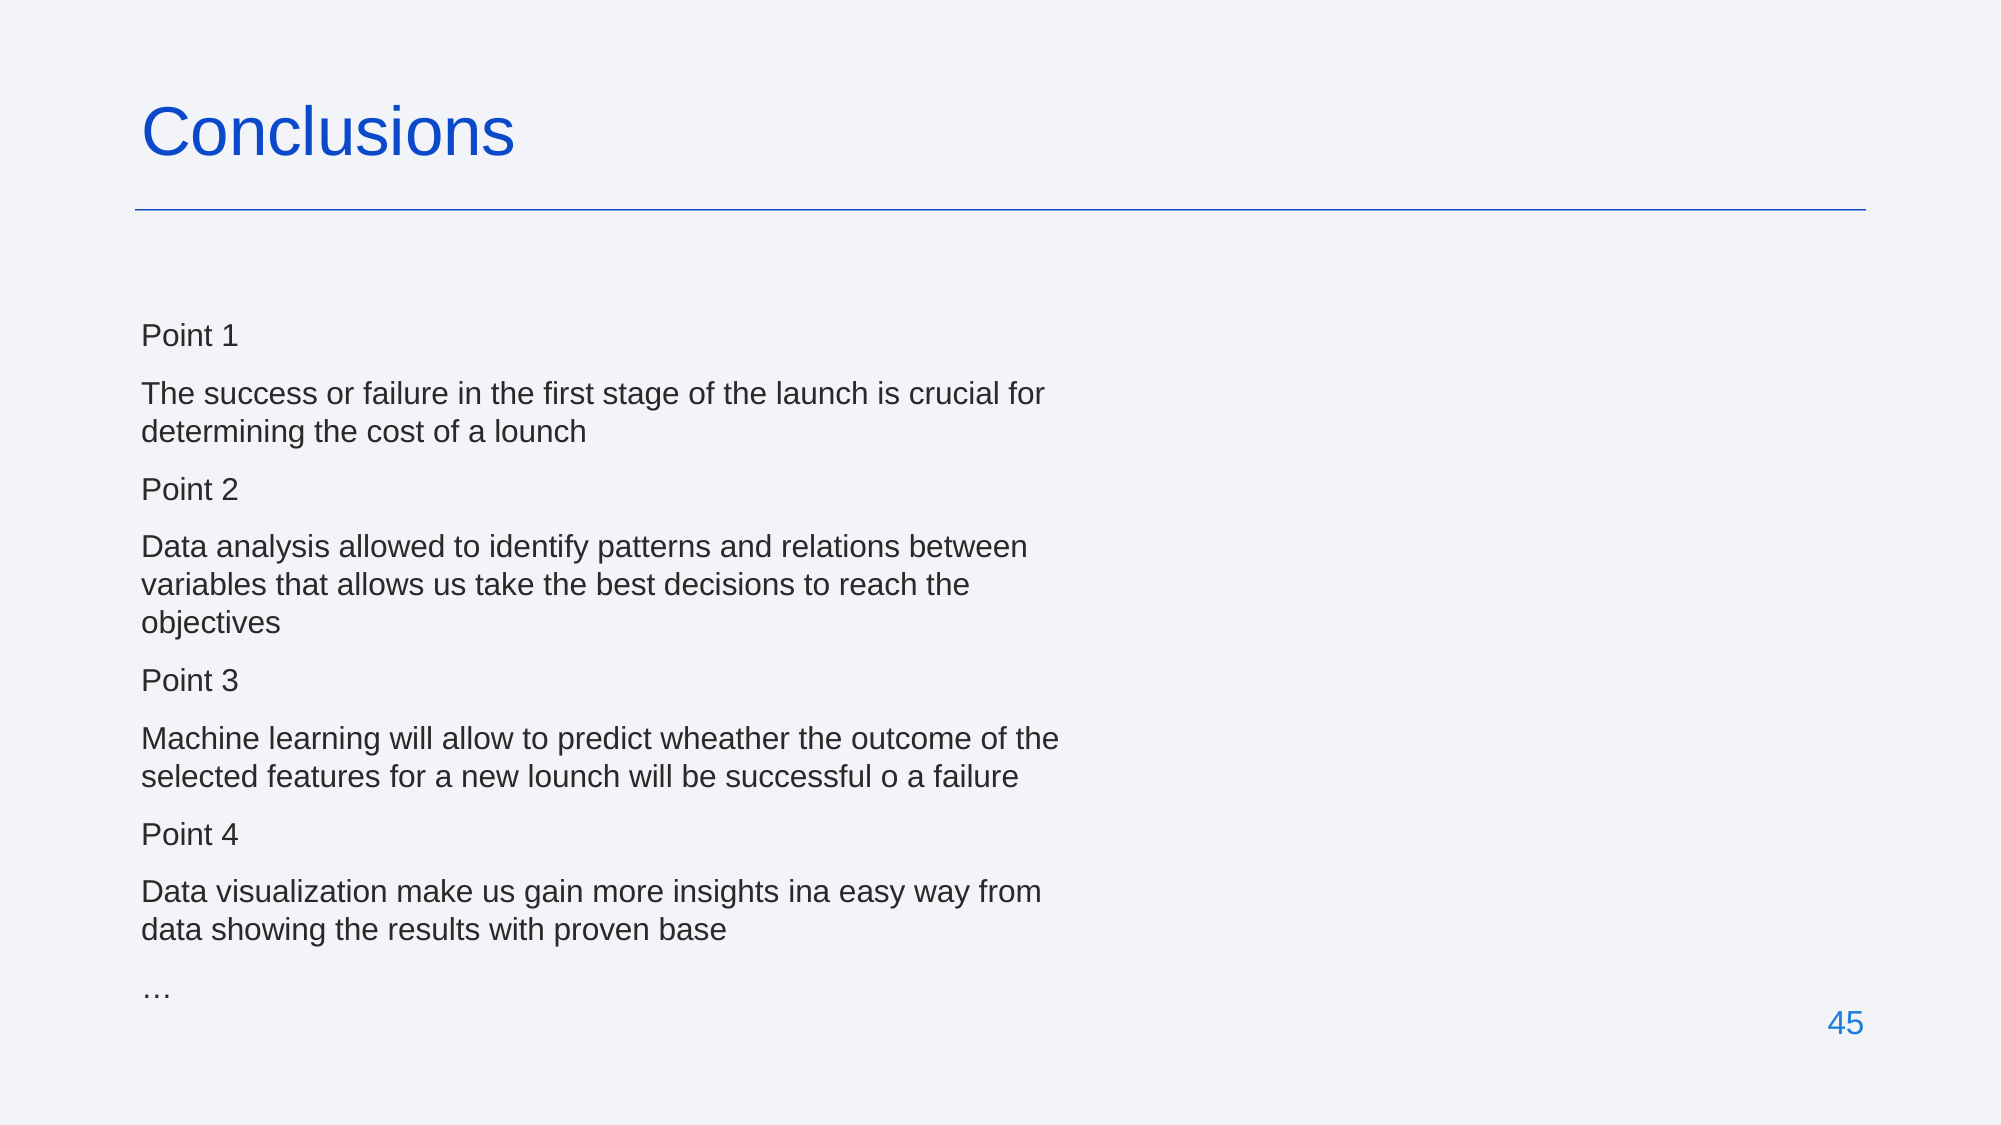

Conclusions
Point 1
The success or failure in the first stage of the launch is crucial for determining the cost of a lounch
Point 2
Data analysis allowed to identify patterns and relations between variables that allows us take the best decisions to reach the objectives
Point 3
Machine learning will allow to predict wheather the outcome of the selected features for a new lounch will be successful o a failure
Point 4
Data visualization make us gain more insights ina easy way from data showing the results with proven base
…
45